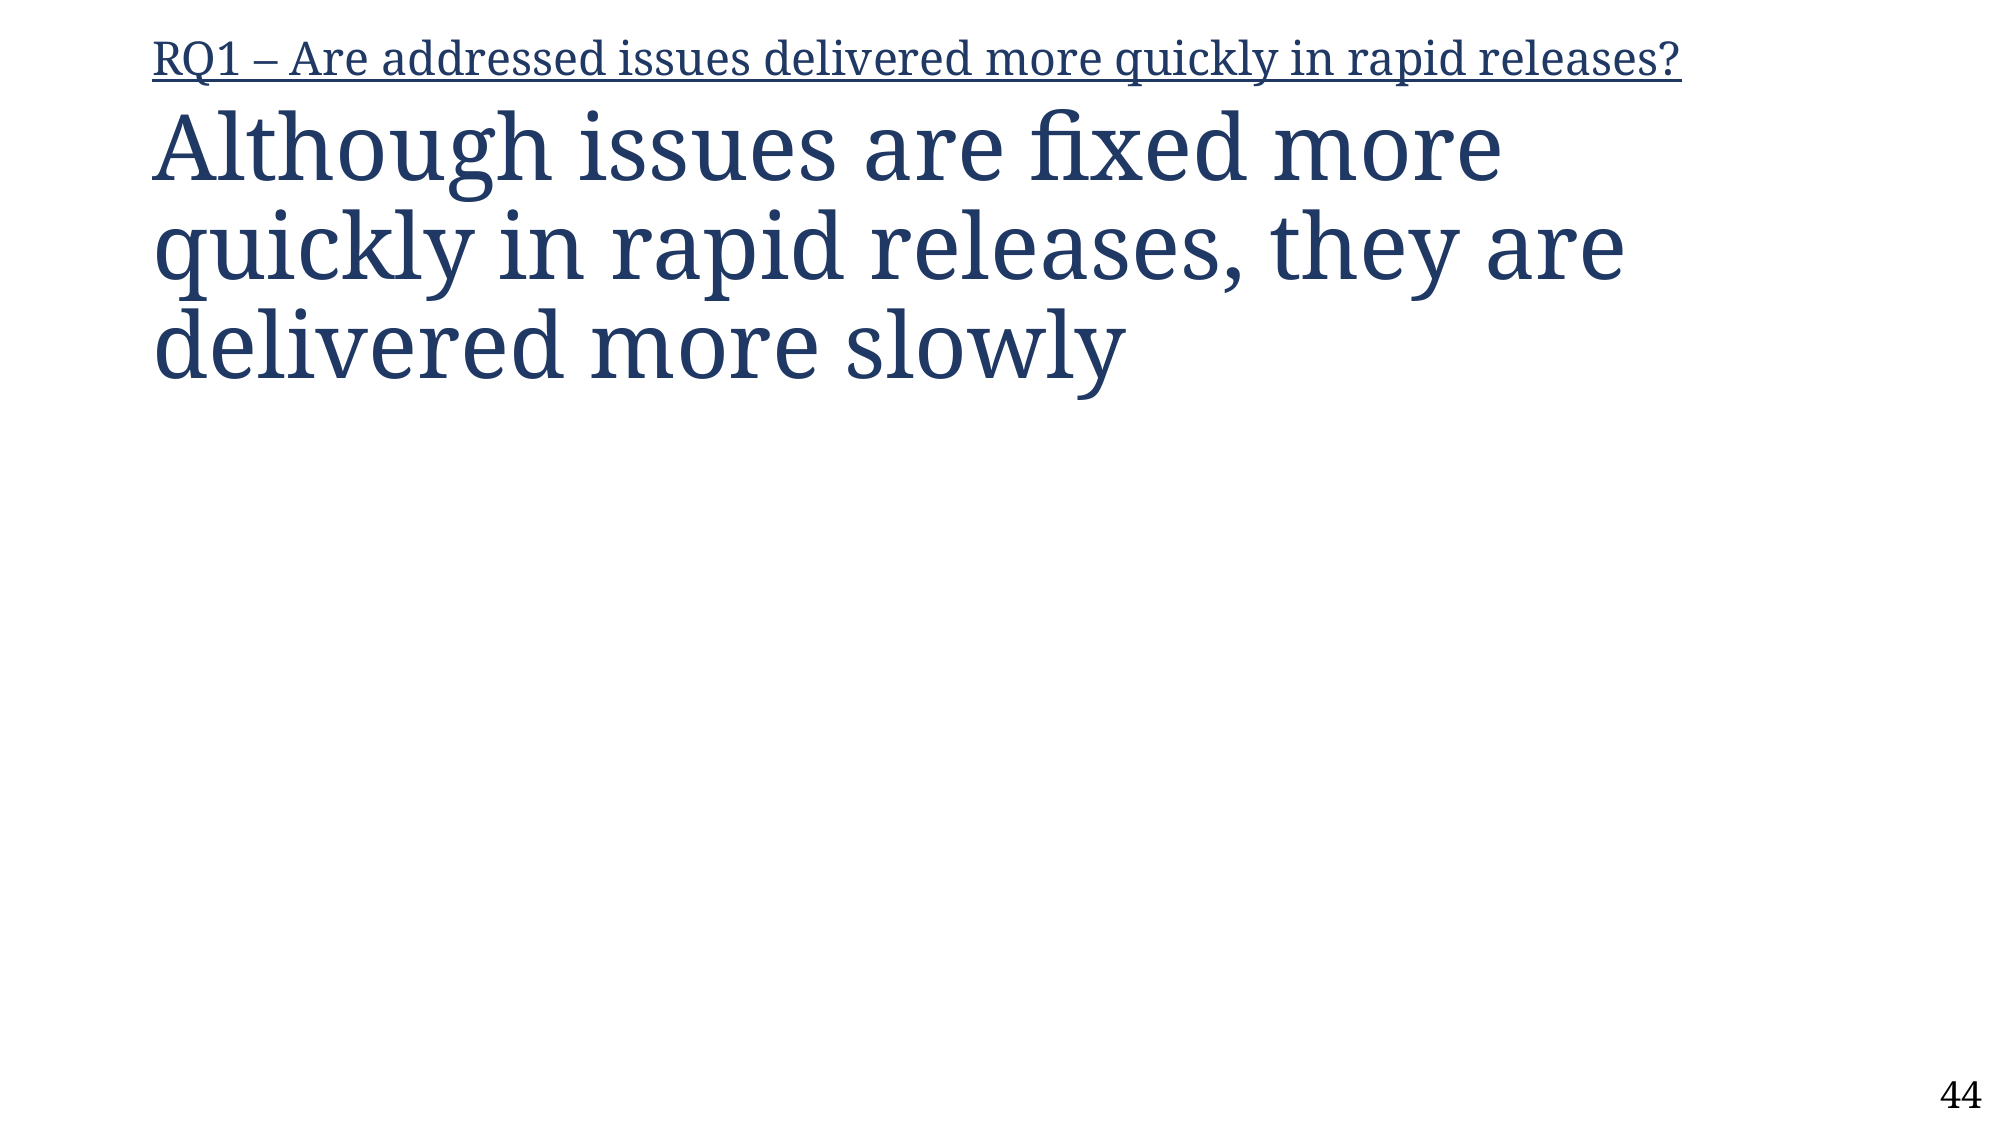

RQ1 – Are addressed issues delivered more quickly in rapid releases?
# Although issues are fixed more quickly in rapid releases, they are delivered more slowly
44